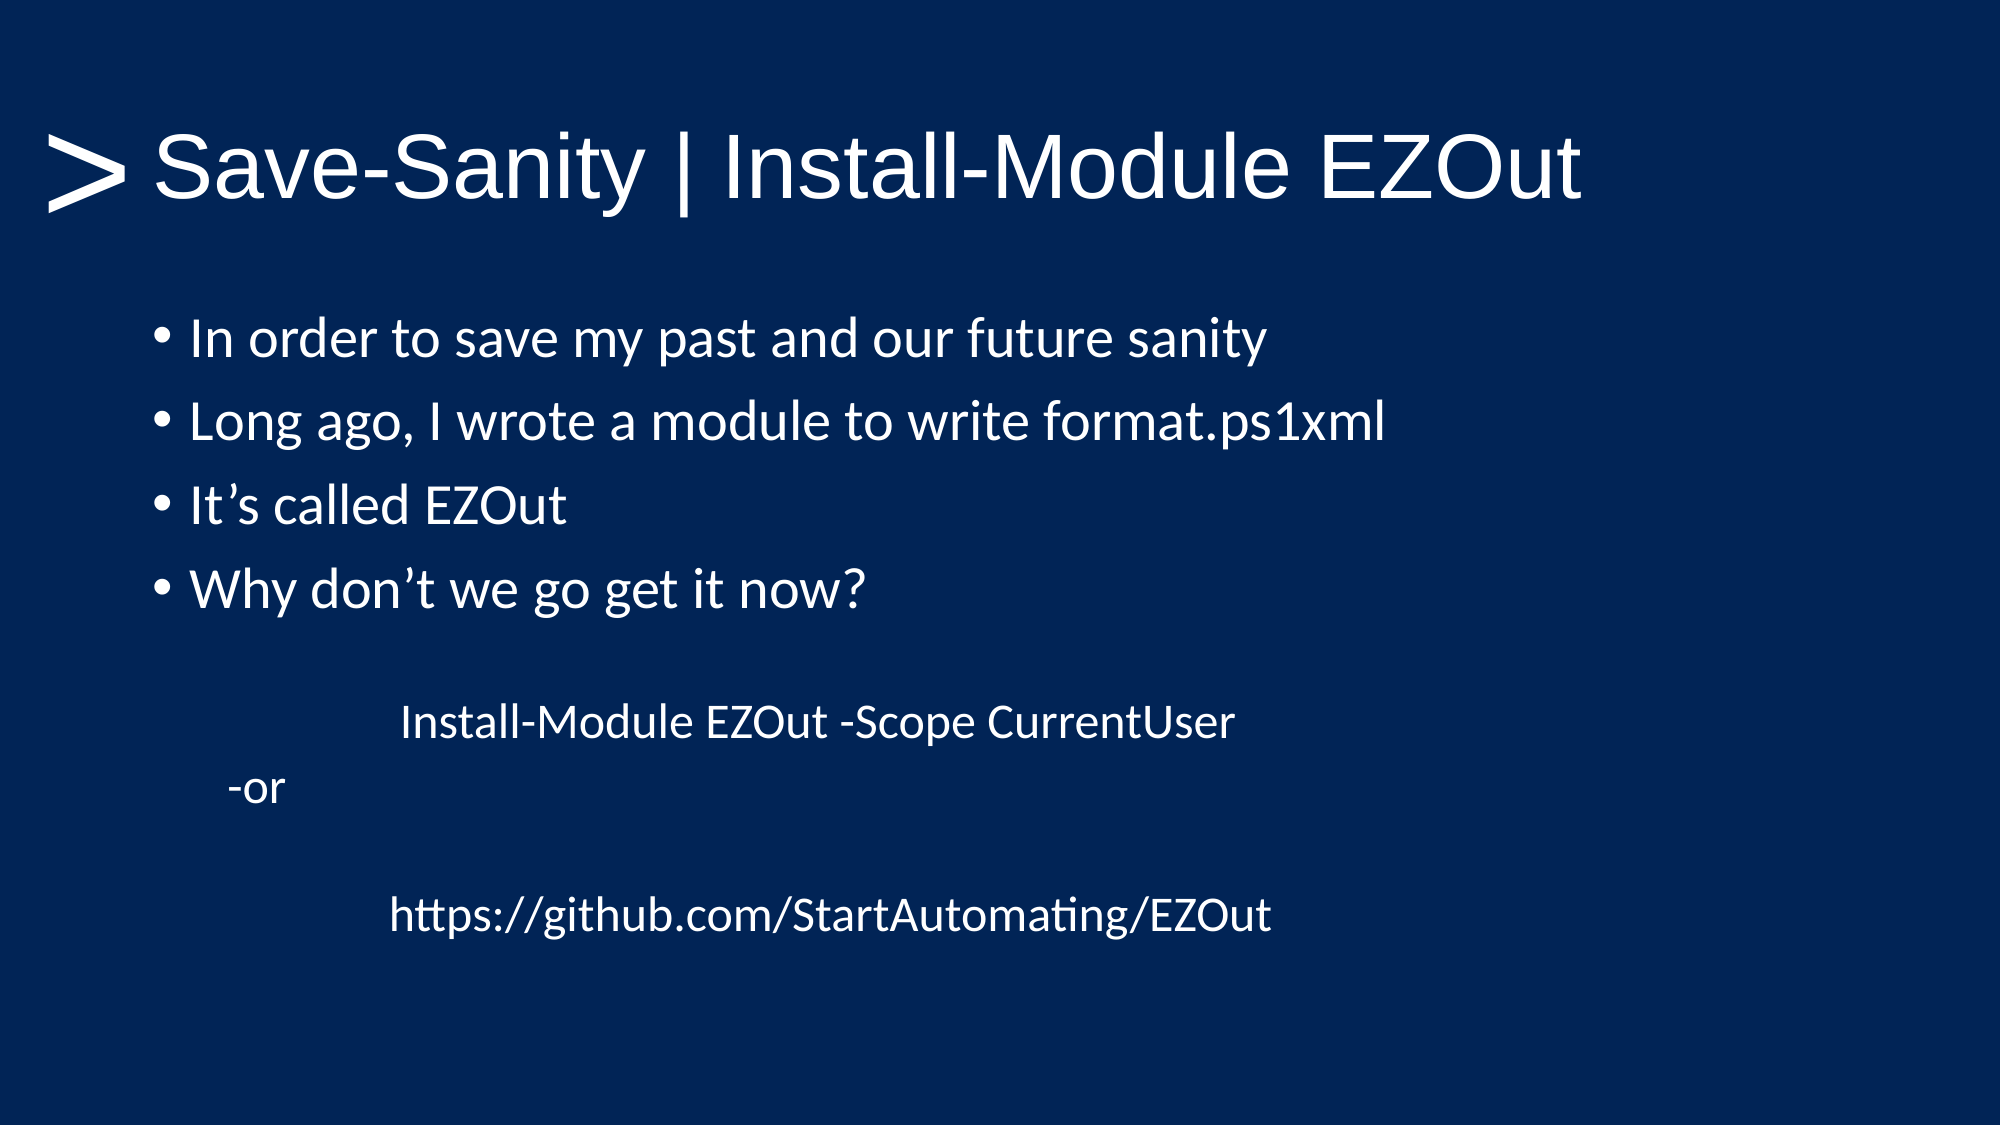

# Save-Sanity | Install-Module EZOut
>
In order to save my past and our future sanity
Long ago, I wrote a module to write format.ps1xml
It’s called EZOut
Why don’t we go get it now?

	  Install-Module EZOut -Scope CurrentUser
-or

	 https://github.com/StartAutomating/EZOut